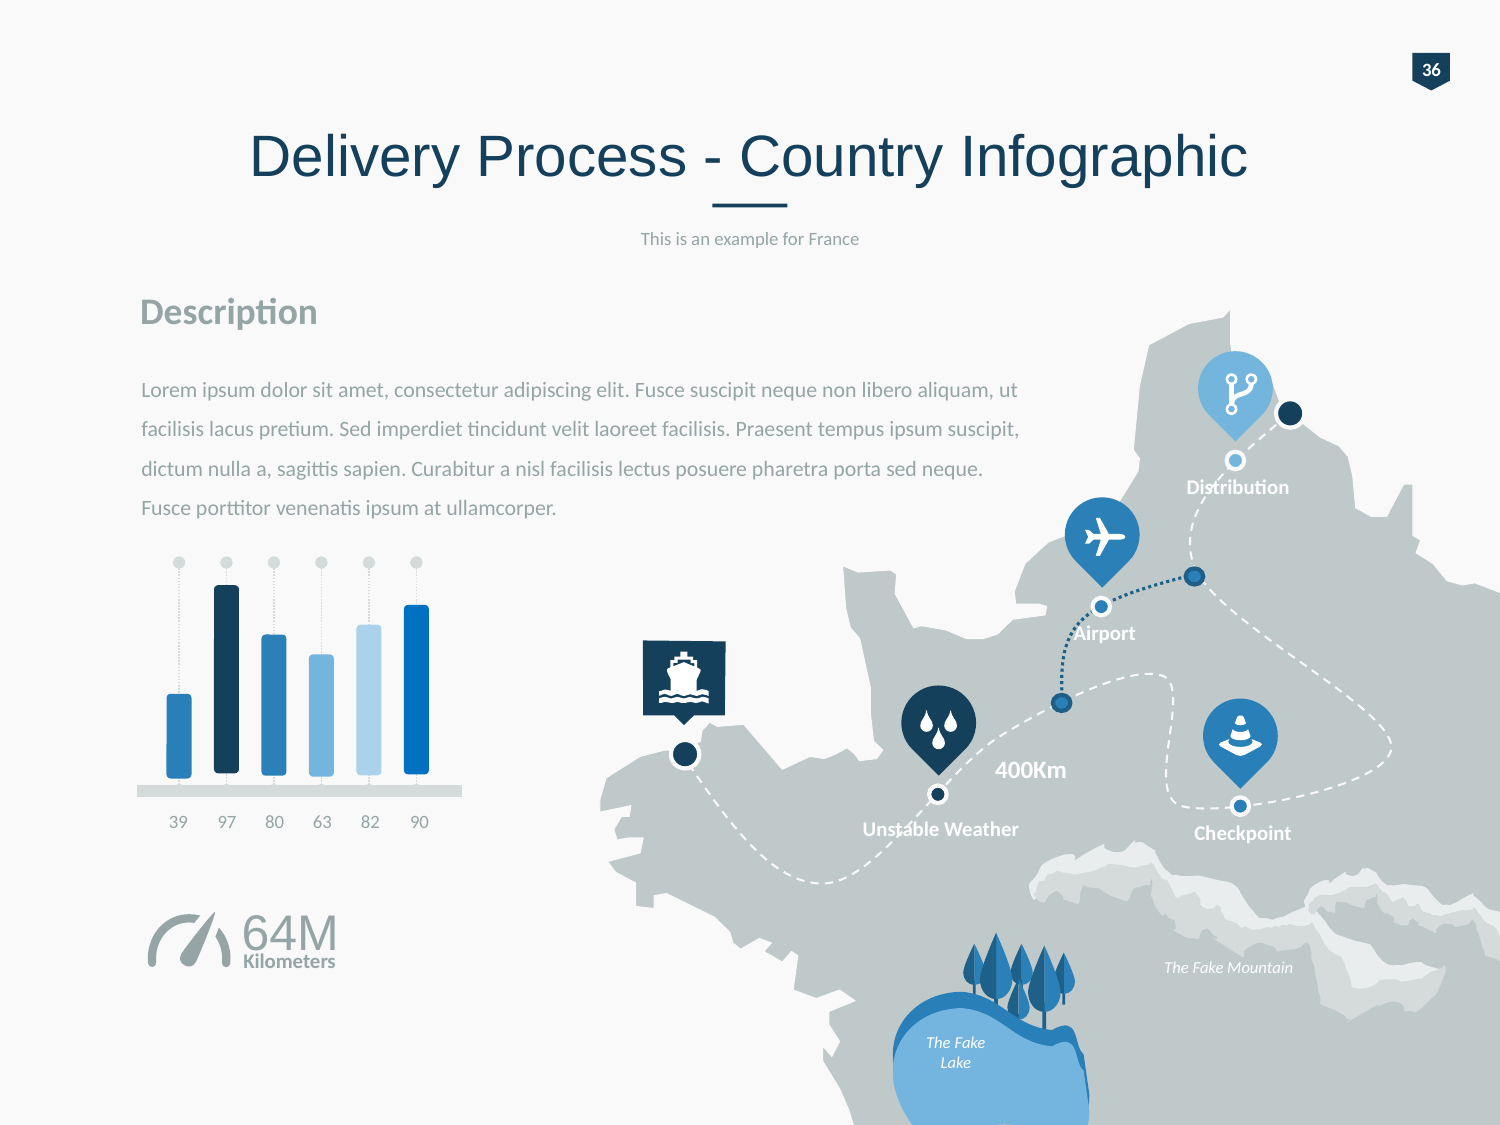

36

# Delivery Process - Country Infographic

This is an example for France
Description

The Fake Mountain

The Fake
Lake

Lorem ipsum dolor sit amet, consectetur adipiscing elit. Fusce suscipit neque non libero aliquam, ut facilisis lacus pretium. Sed imperdiet tincidunt velit laoreet facilisis. Praesent tempus ipsum suscipit, dictum nulla a, sagittis sapien. Curabitur a nisl facilisis lectus posuere pharetra porta sed neque. Fusce porttitor venenatis ipsum at ullamcorper.

Distribution

39
97
80
63
82
90

Airport

400Km

Unstable Weather

Checkpoint
64M

Kilometers